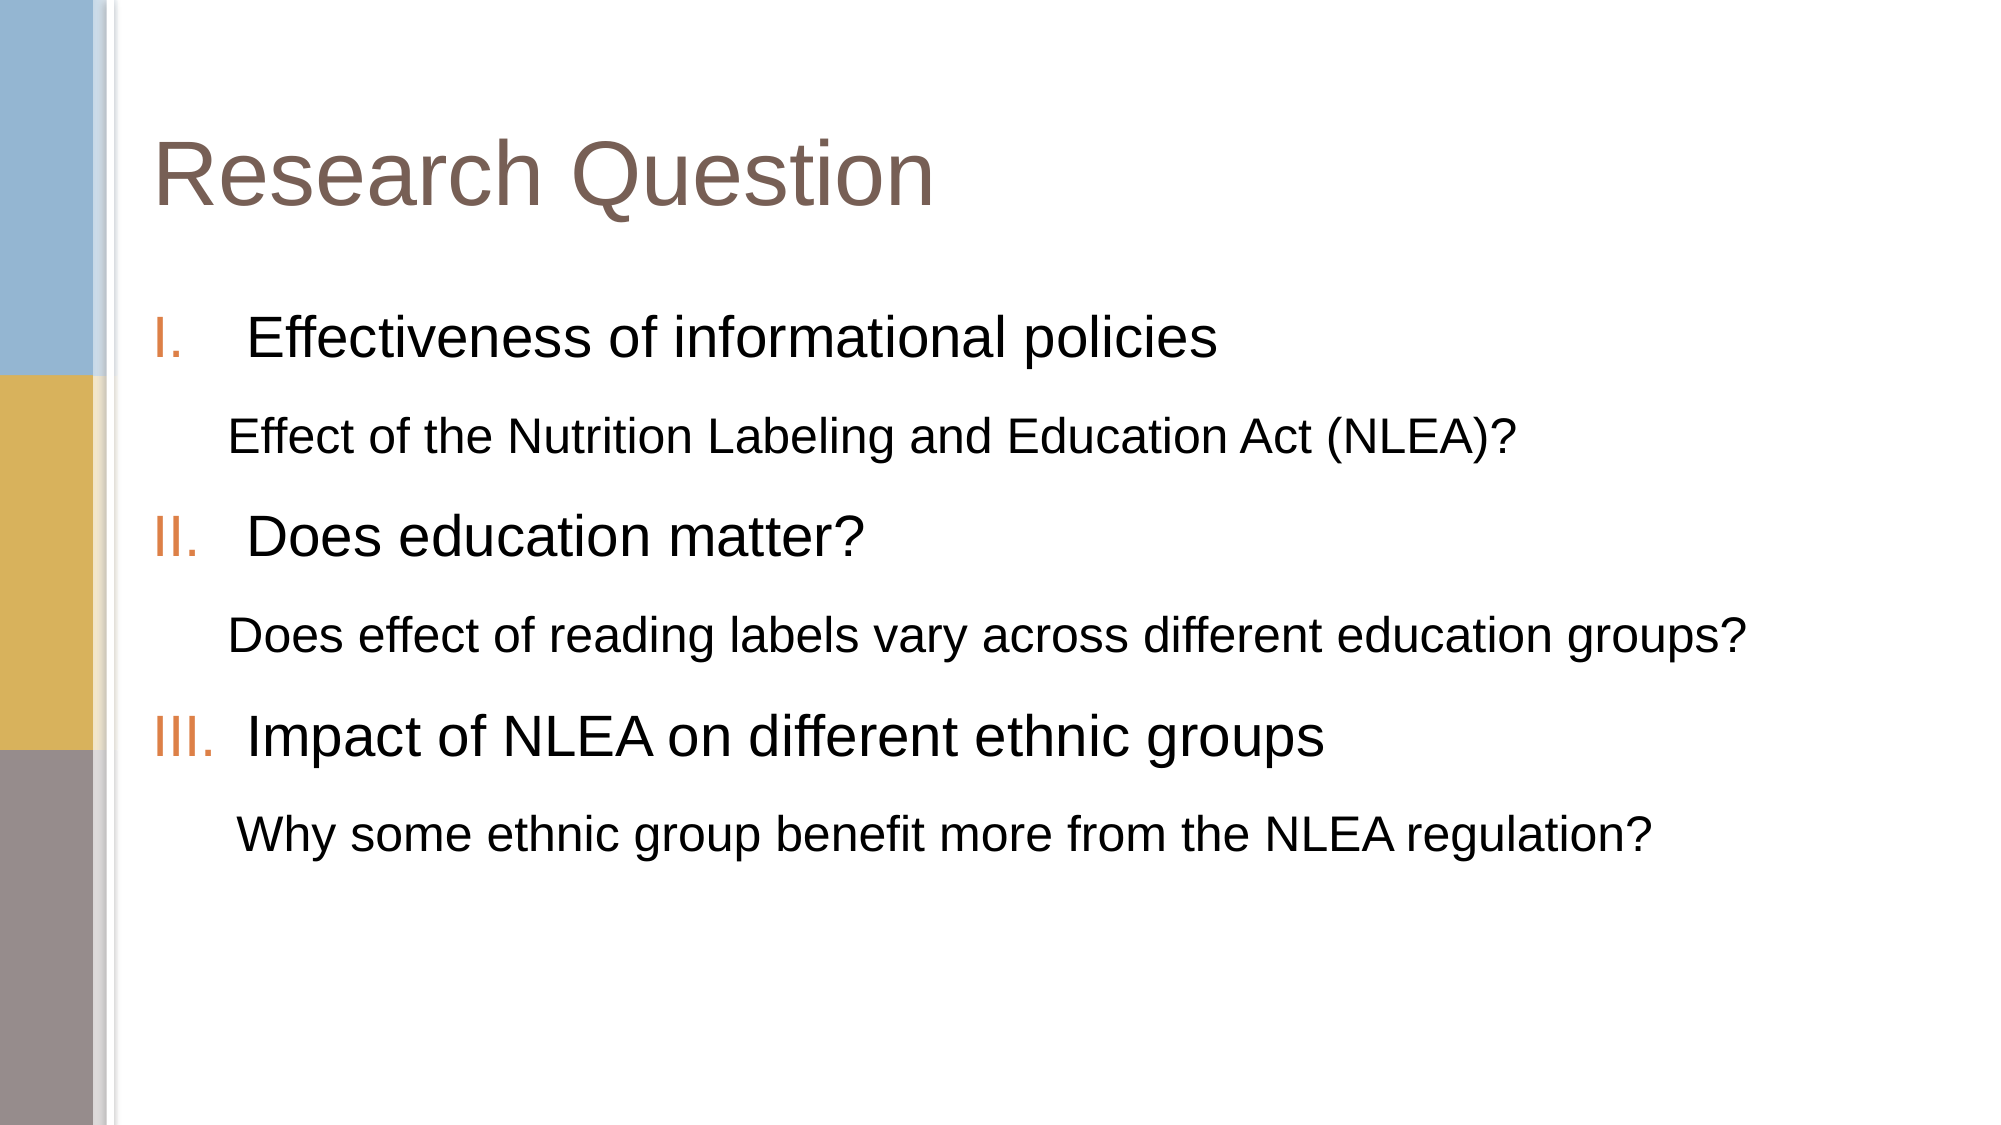

# Research Question
Effectiveness of informational policies
Effect of the Nutrition Labeling and Education Act (NLEA)?
Does education matter?
Does effect of reading labels vary across different education groups?
Impact of NLEA on different ethnic groups
      Why some ethnic group benefit more from the NLEA regulation?